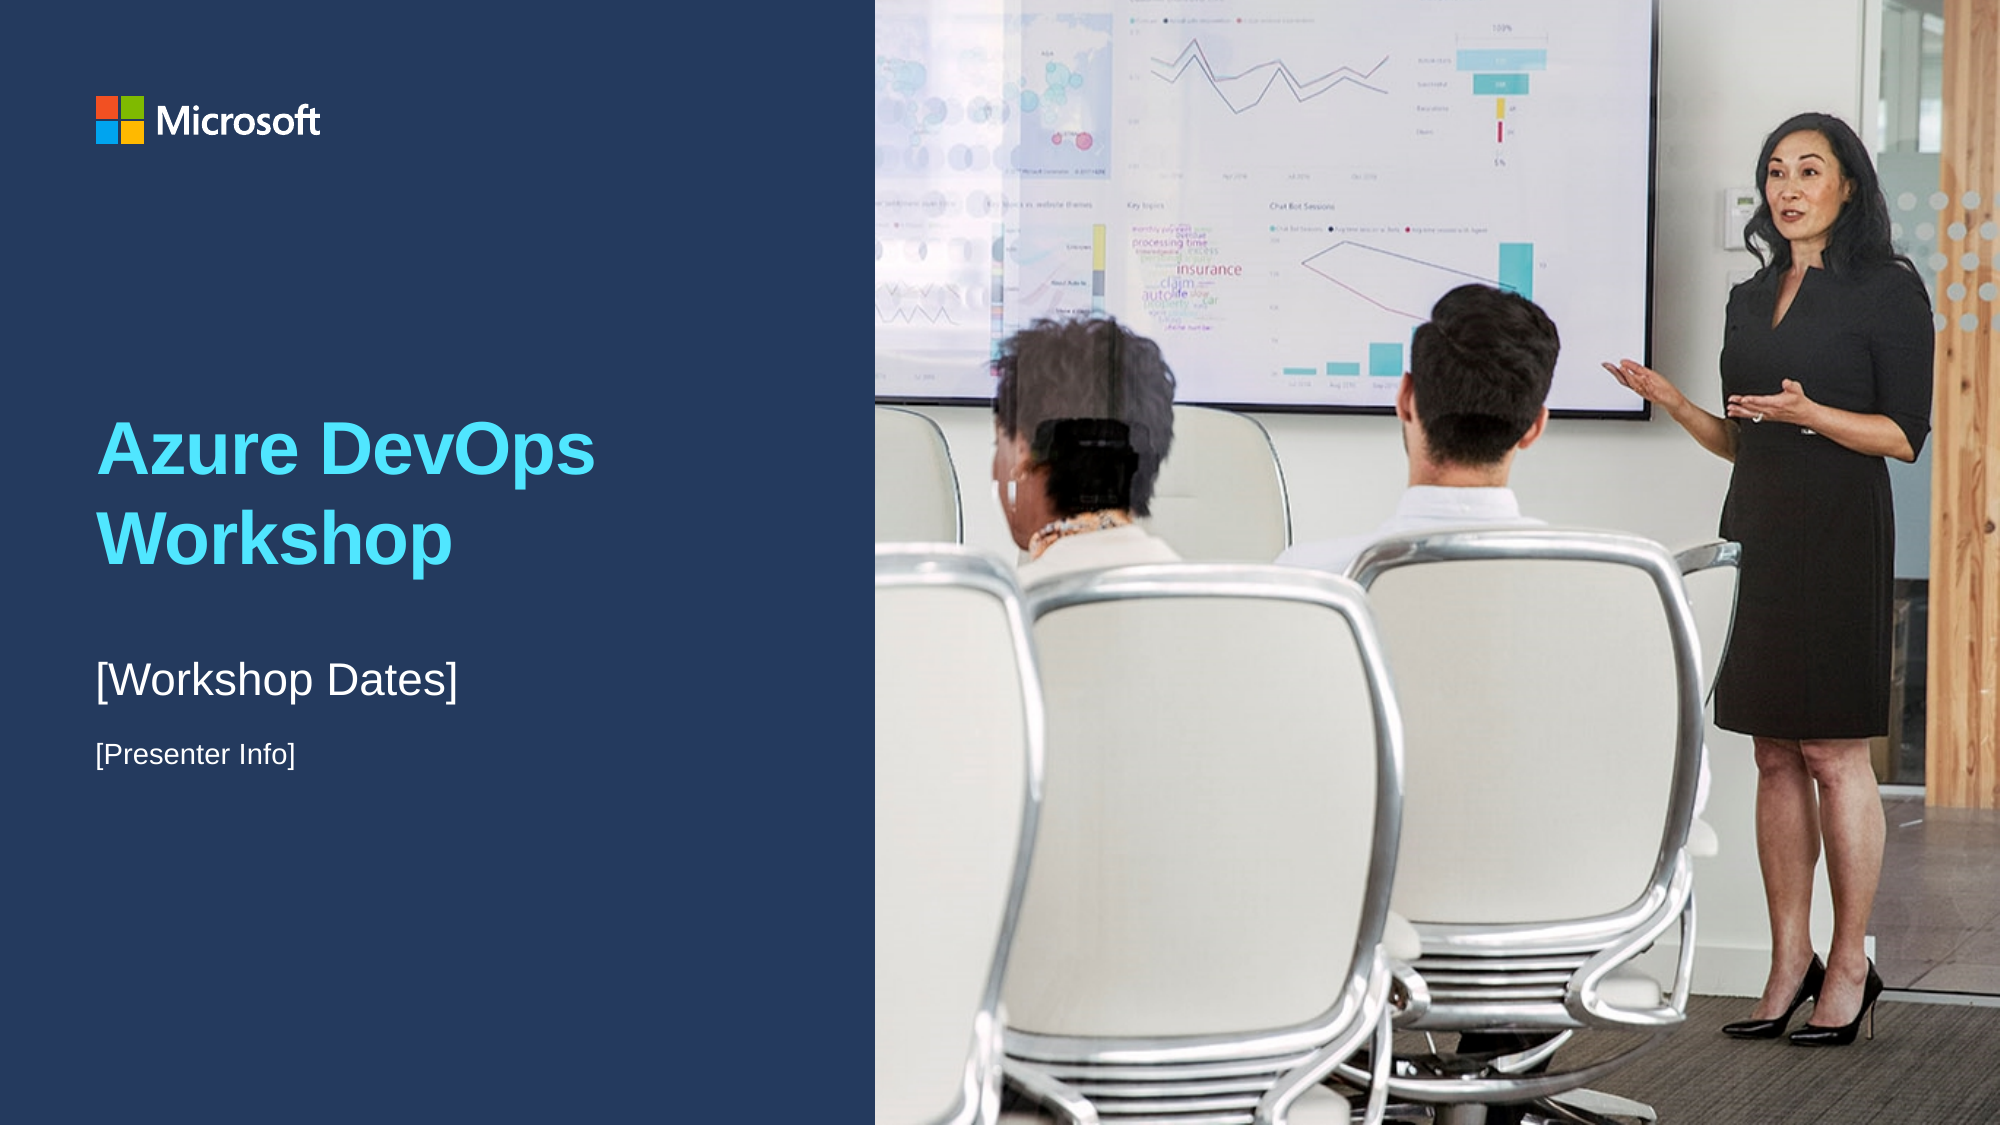

# Azure DevOps Workshop
[Workshop Dates]

[Presenter Info]